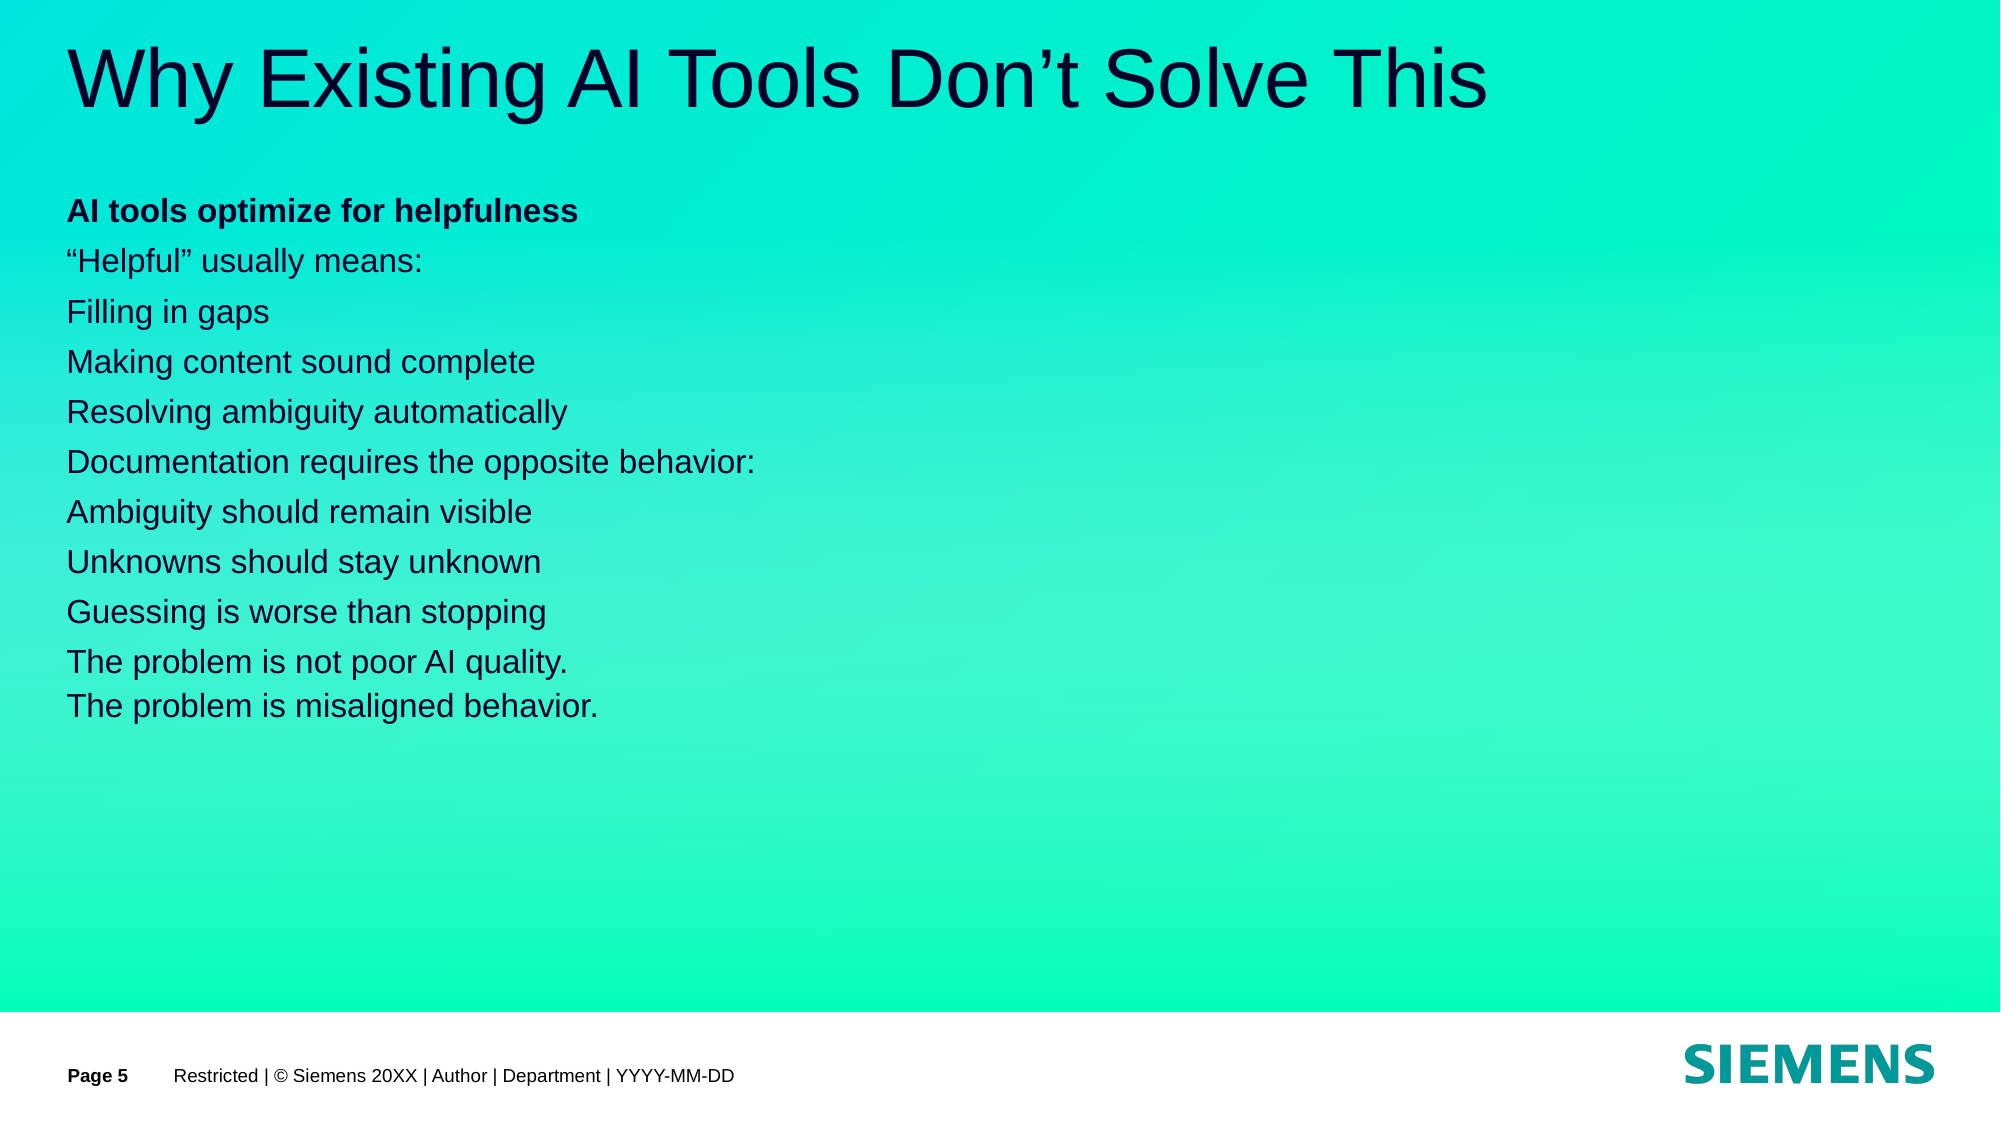

# Why Existing AI Tools Don’t Solve This
AI tools optimize for helpfulness
“Helpful” usually means:
Filling in gaps
Making content sound complete
Resolving ambiguity automatically
Documentation requires the opposite behavior:
Ambiguity should remain visible
Unknowns should stay unknown
Guessing is worse than stopping
The problem is not poor AI quality.
The problem is misaligned behavior.
Page 5
Restricted | © Siemens 20XX | Author | Department | YYYY-MM-DD